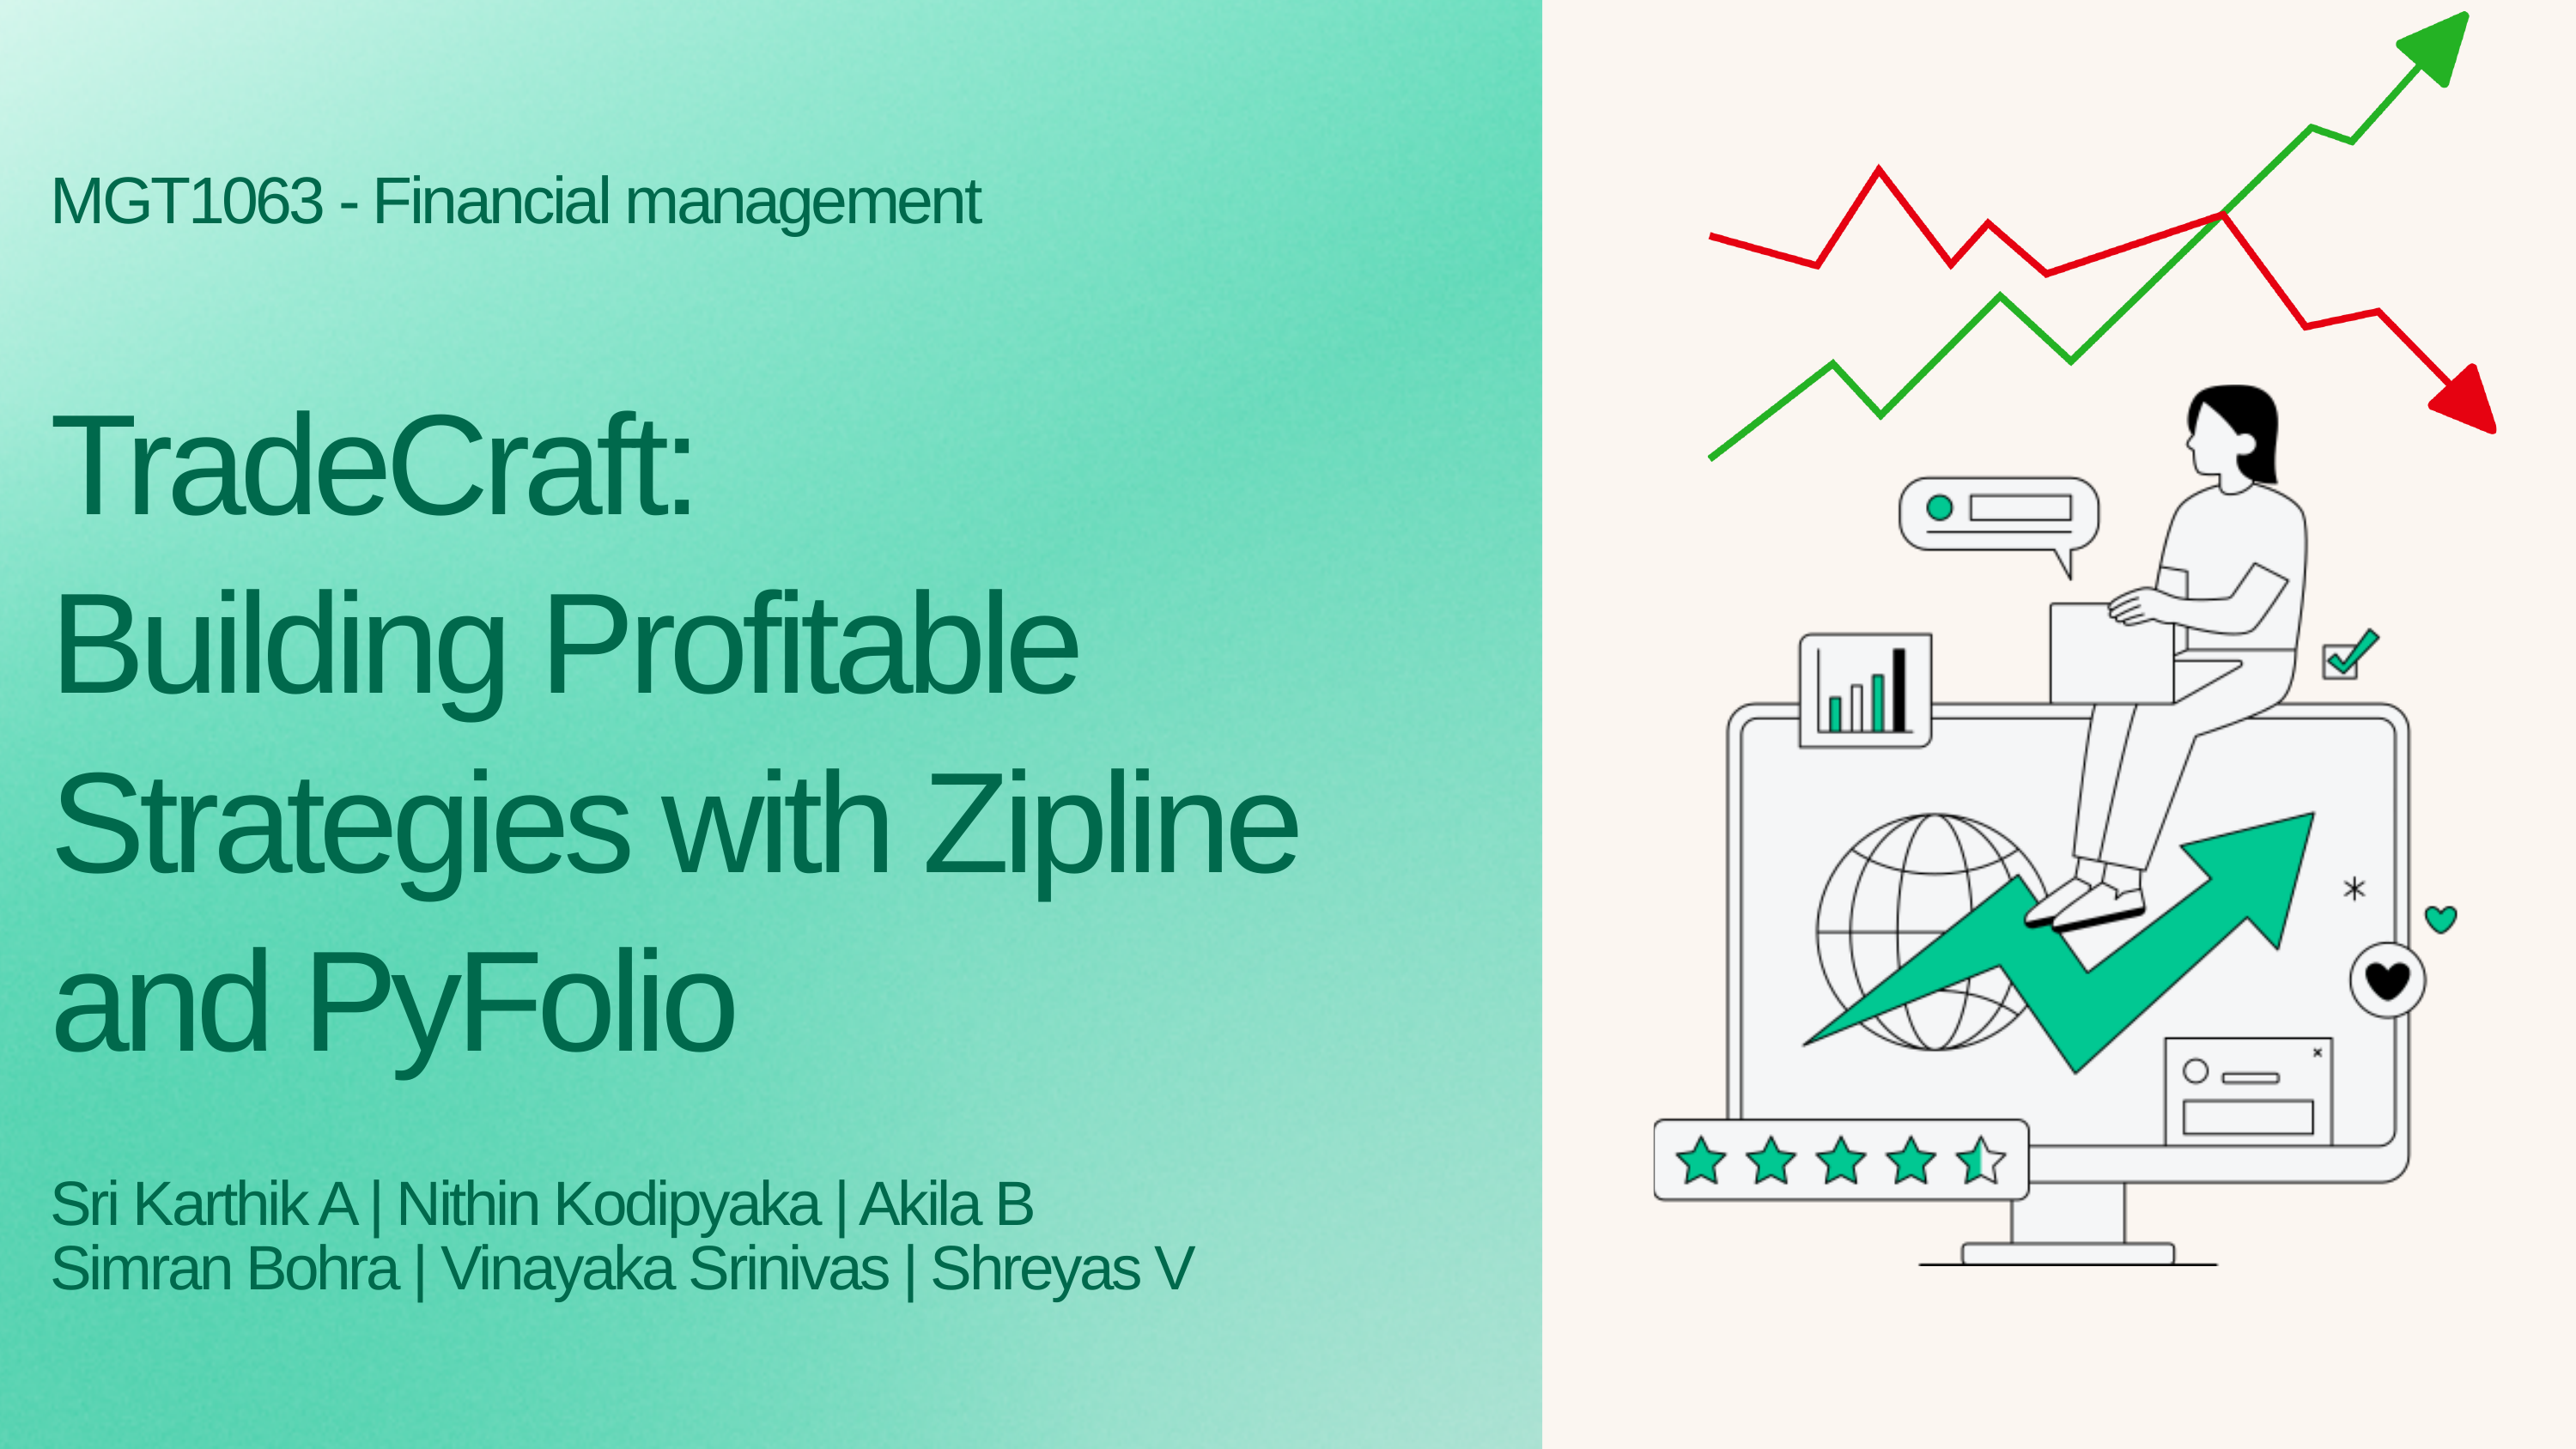

MGT1063 - Financial management
TradeCraft:
Building Profitable Strategies with Zipline and PyFolio

Sri Karthik A | Nithin Kodipyaka | Akila B
Simran Bohra | Vinayaka Srinivas | Shreyas V